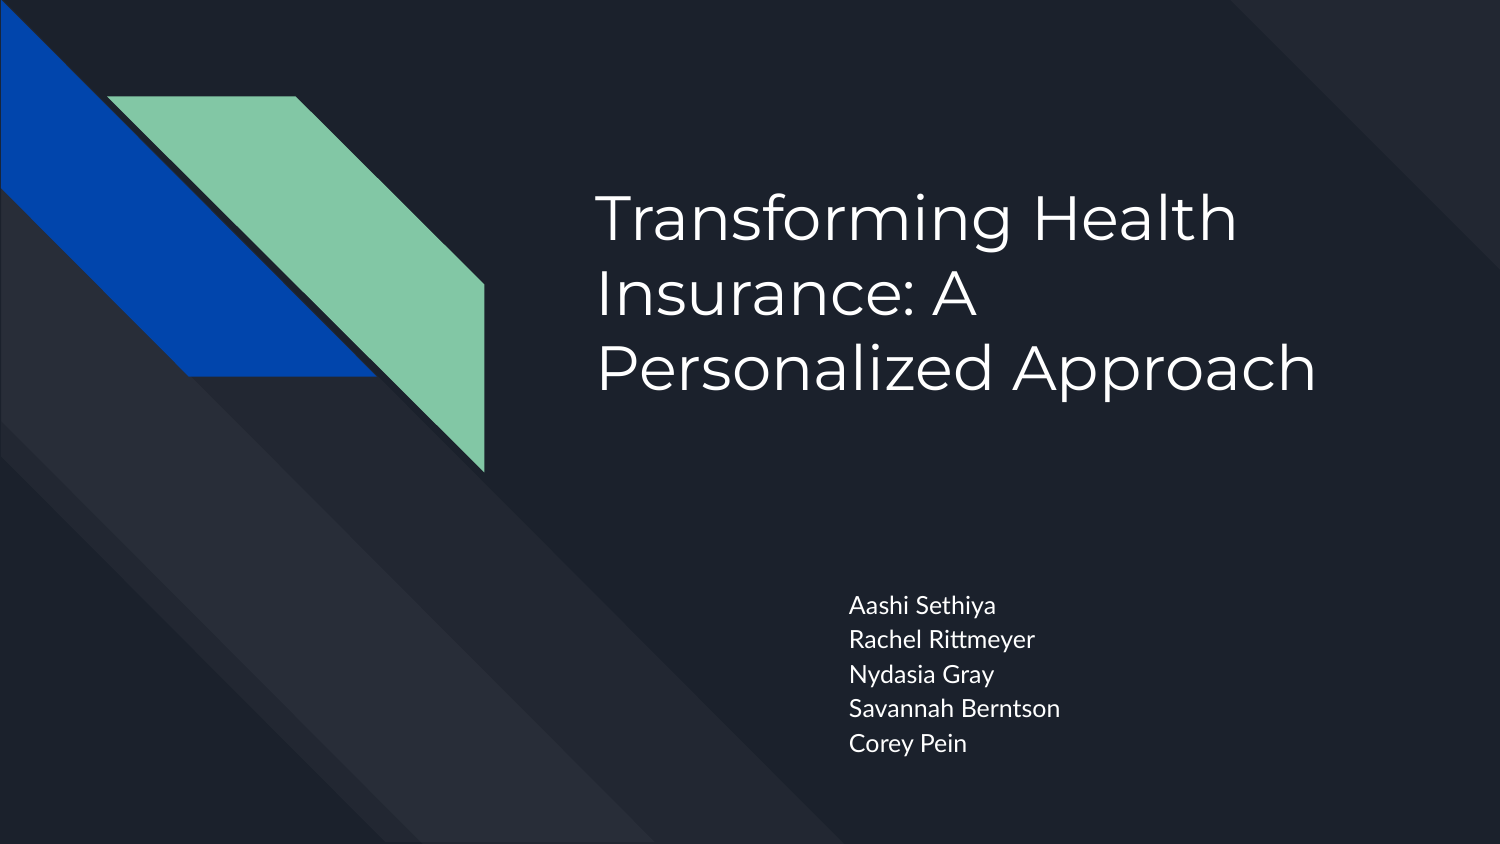

# Transforming Health Insurance: A Personalized Approach
Aashi Sethiya
Rachel Rittmeyer
Nydasia Gray
Savannah Berntson
Corey Pein